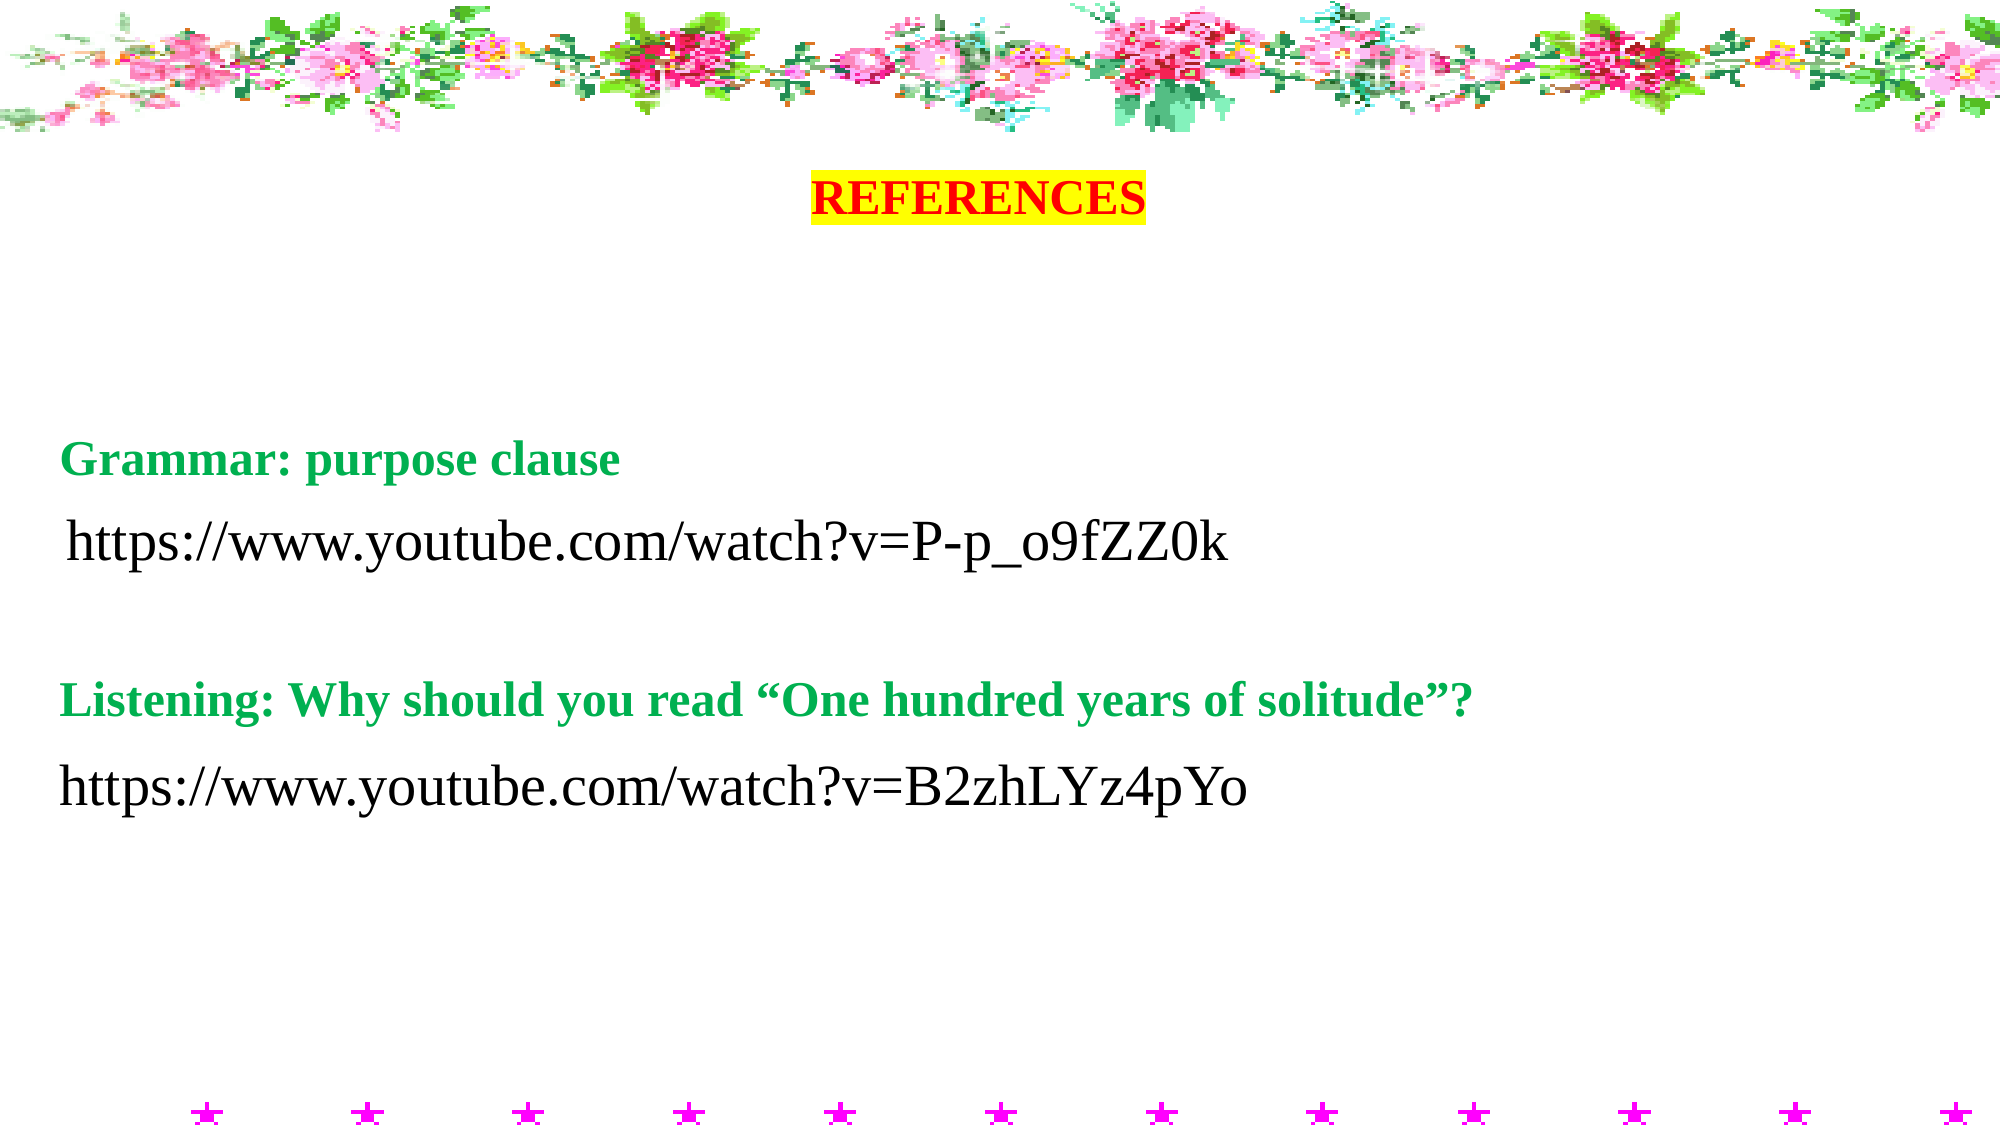

REFERENCES
Grammar: purpose clause
https://www.youtube.com/watch?v=P-p_o9fZZ0k
Listening: Why should you read “One hundred years of solitude”?
https://www.youtube.com/watch?v=B2zhLYz4pYo